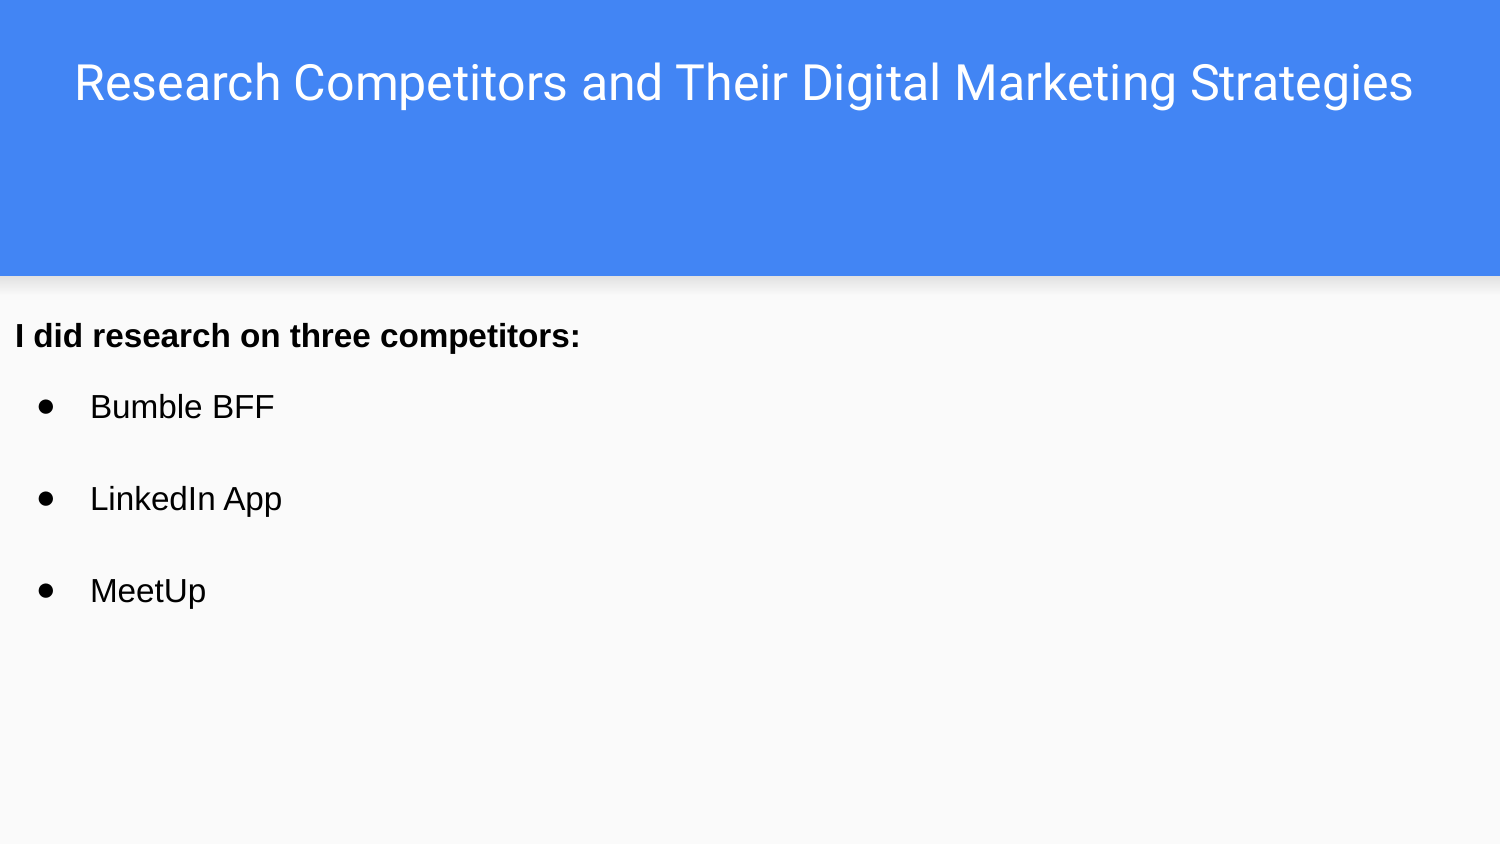

# Research Competitors and Their Digital Marketing Strategies
I did research on three competitors:
Bumble BFF
LinkedIn App
MeetUp